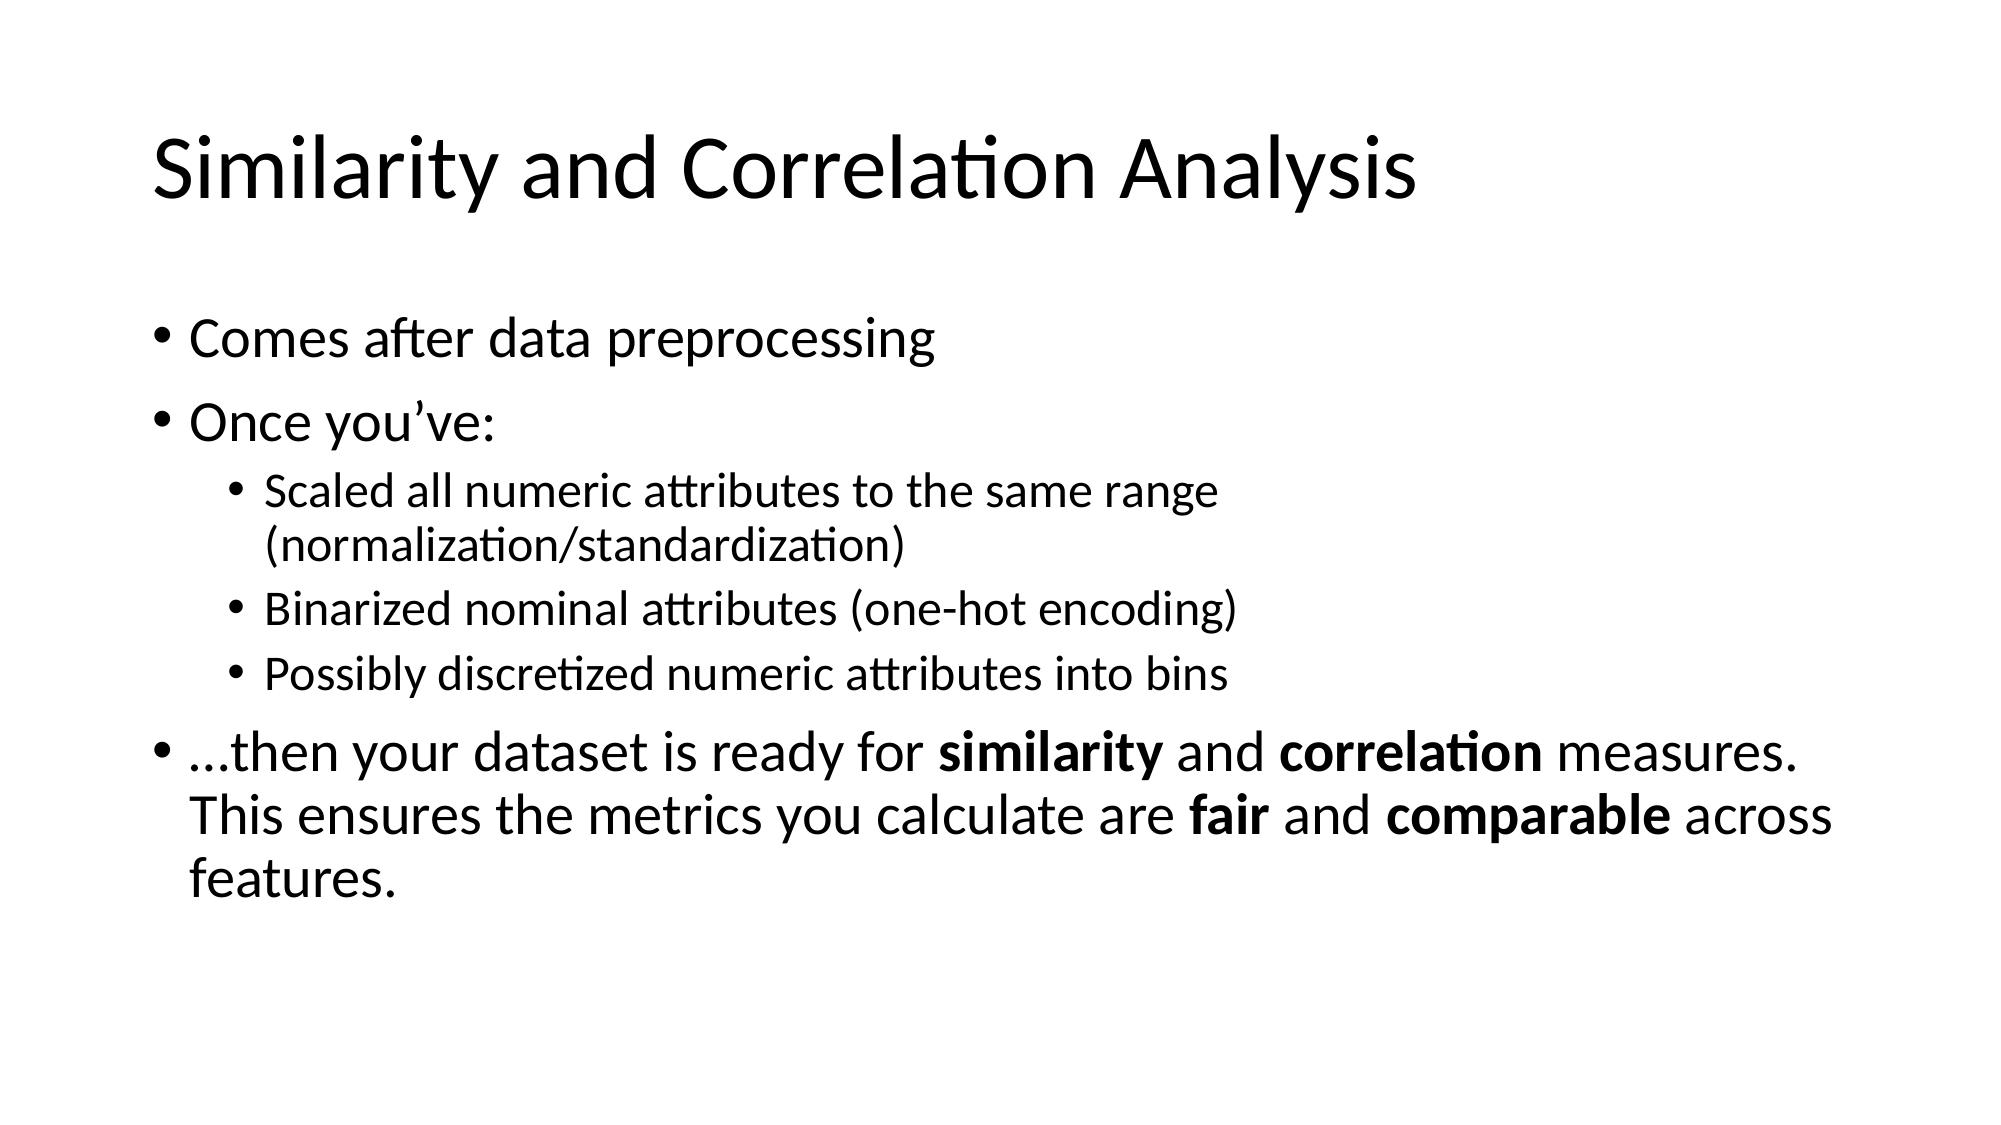

# Similarity and Correlation Analysis
Comes after data preprocessing
Once you’ve:
Scaled all numeric attributes to the same range (normalization/standardization)
Binarized nominal attributes (one-hot encoding)
Possibly discretized numeric attributes into bins
…then your dataset is ready for similarity and correlation measures.
This ensures the metrics you calculate are fair and comparable across features.